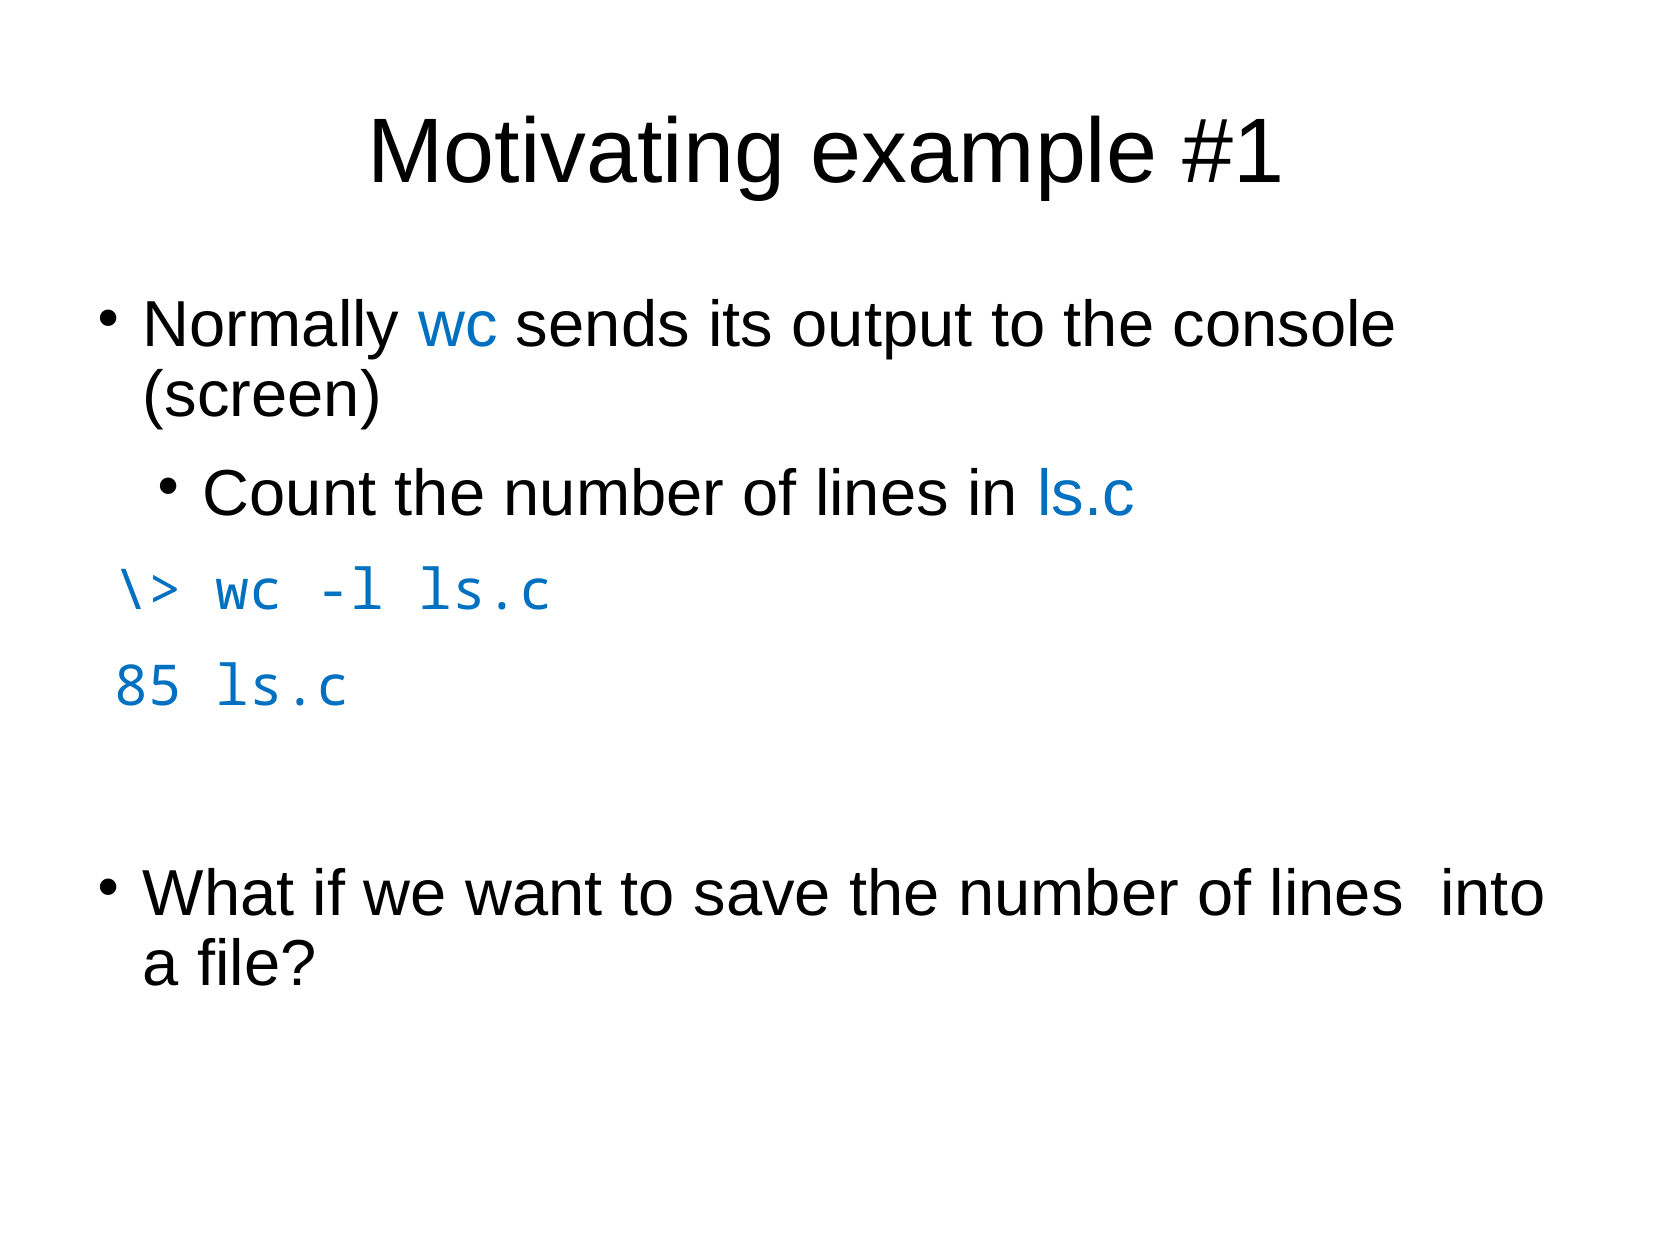

# Motivating example #1
Normally wc sends its output to the console (screen)
Count the number of lines in ls.c
\> wc -l ls.c
85 ls.c

What if we want to save the number of lines  into a file?